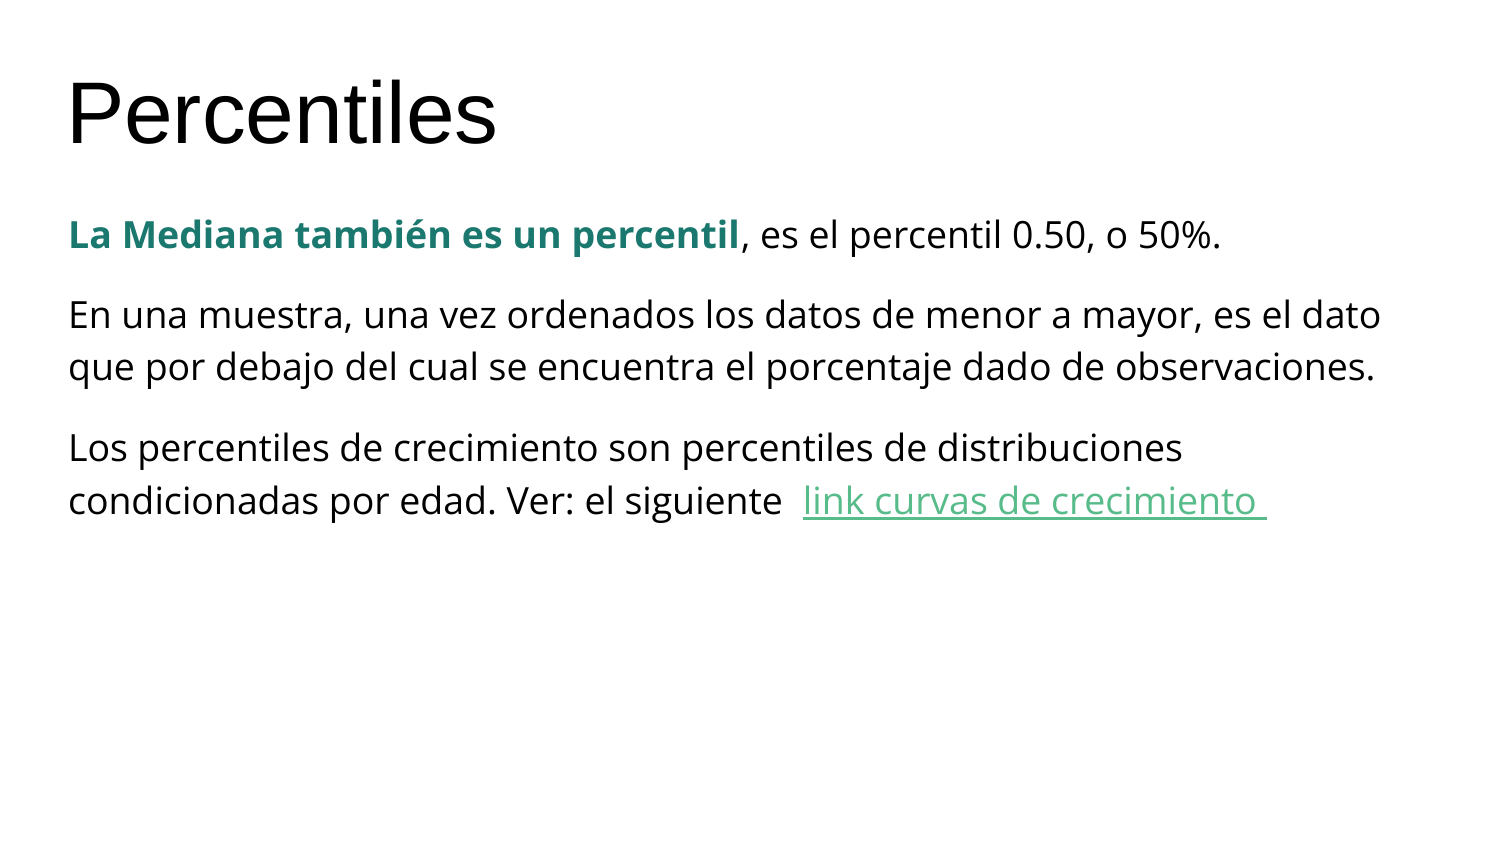

# Percentiles
La Mediana también es un percentil, es el percentil 0.50, o 50%.
En una muestra, una vez ordenados los datos de menor a mayor, es el dato que por debajo del cual se encuentra el porcentaje dado de observaciones.
Los percentiles de crecimiento son percentiles de distribuciones condicionadas por edad. Ver: el siguiente  link curvas de crecimiento